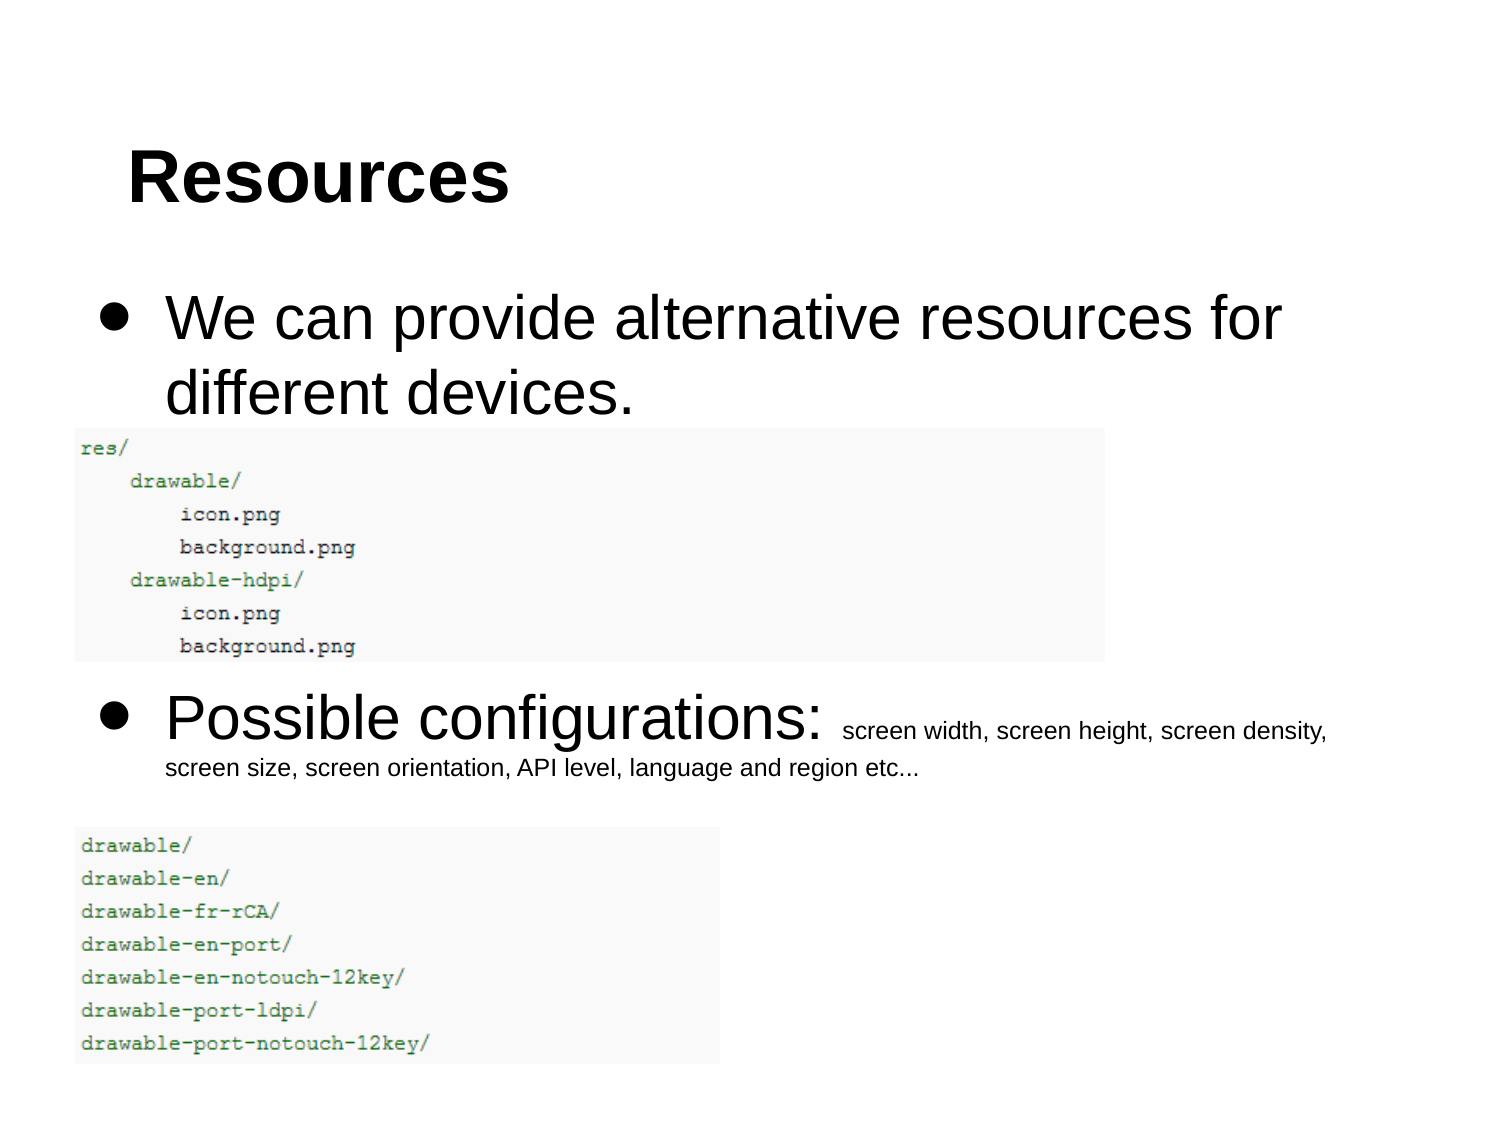

# Resources
We can provide alternative resources for different devices.

Possible configurations: screen width, screen height, screen density, screen size, screen orientation, API level, language and region etc...